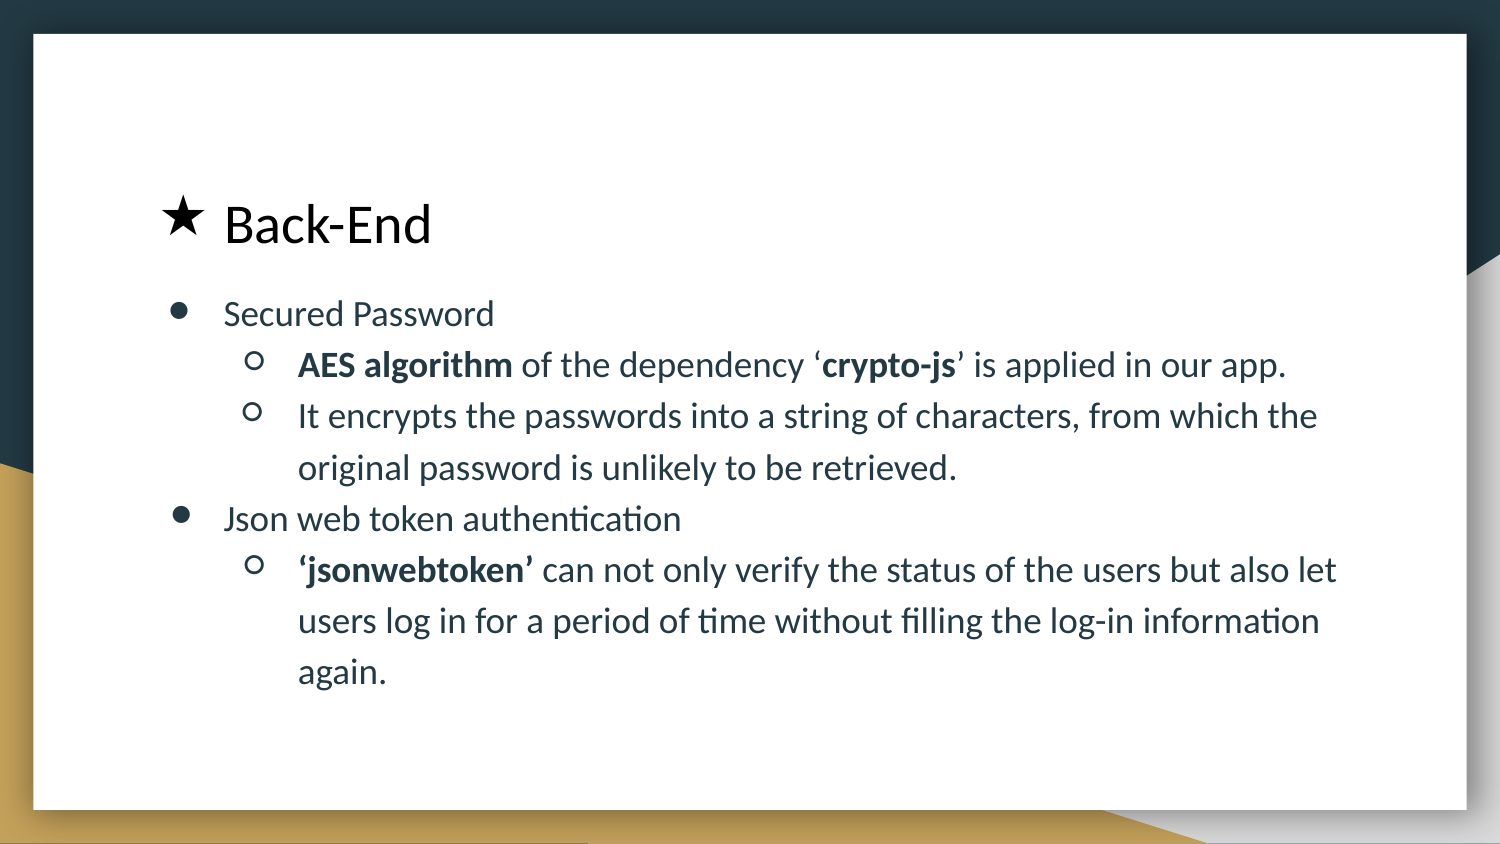

# Back-End
Secured Password
AES algorithm of the dependency ‘crypto-js’ is applied in our app.
It encrypts the passwords into a string of characters, from which the original password is unlikely to be retrieved.
Json web token authentication
‘jsonwebtoken’ can not only verify the status of the users but also let users log in for a period of time without filling the log-in information again.